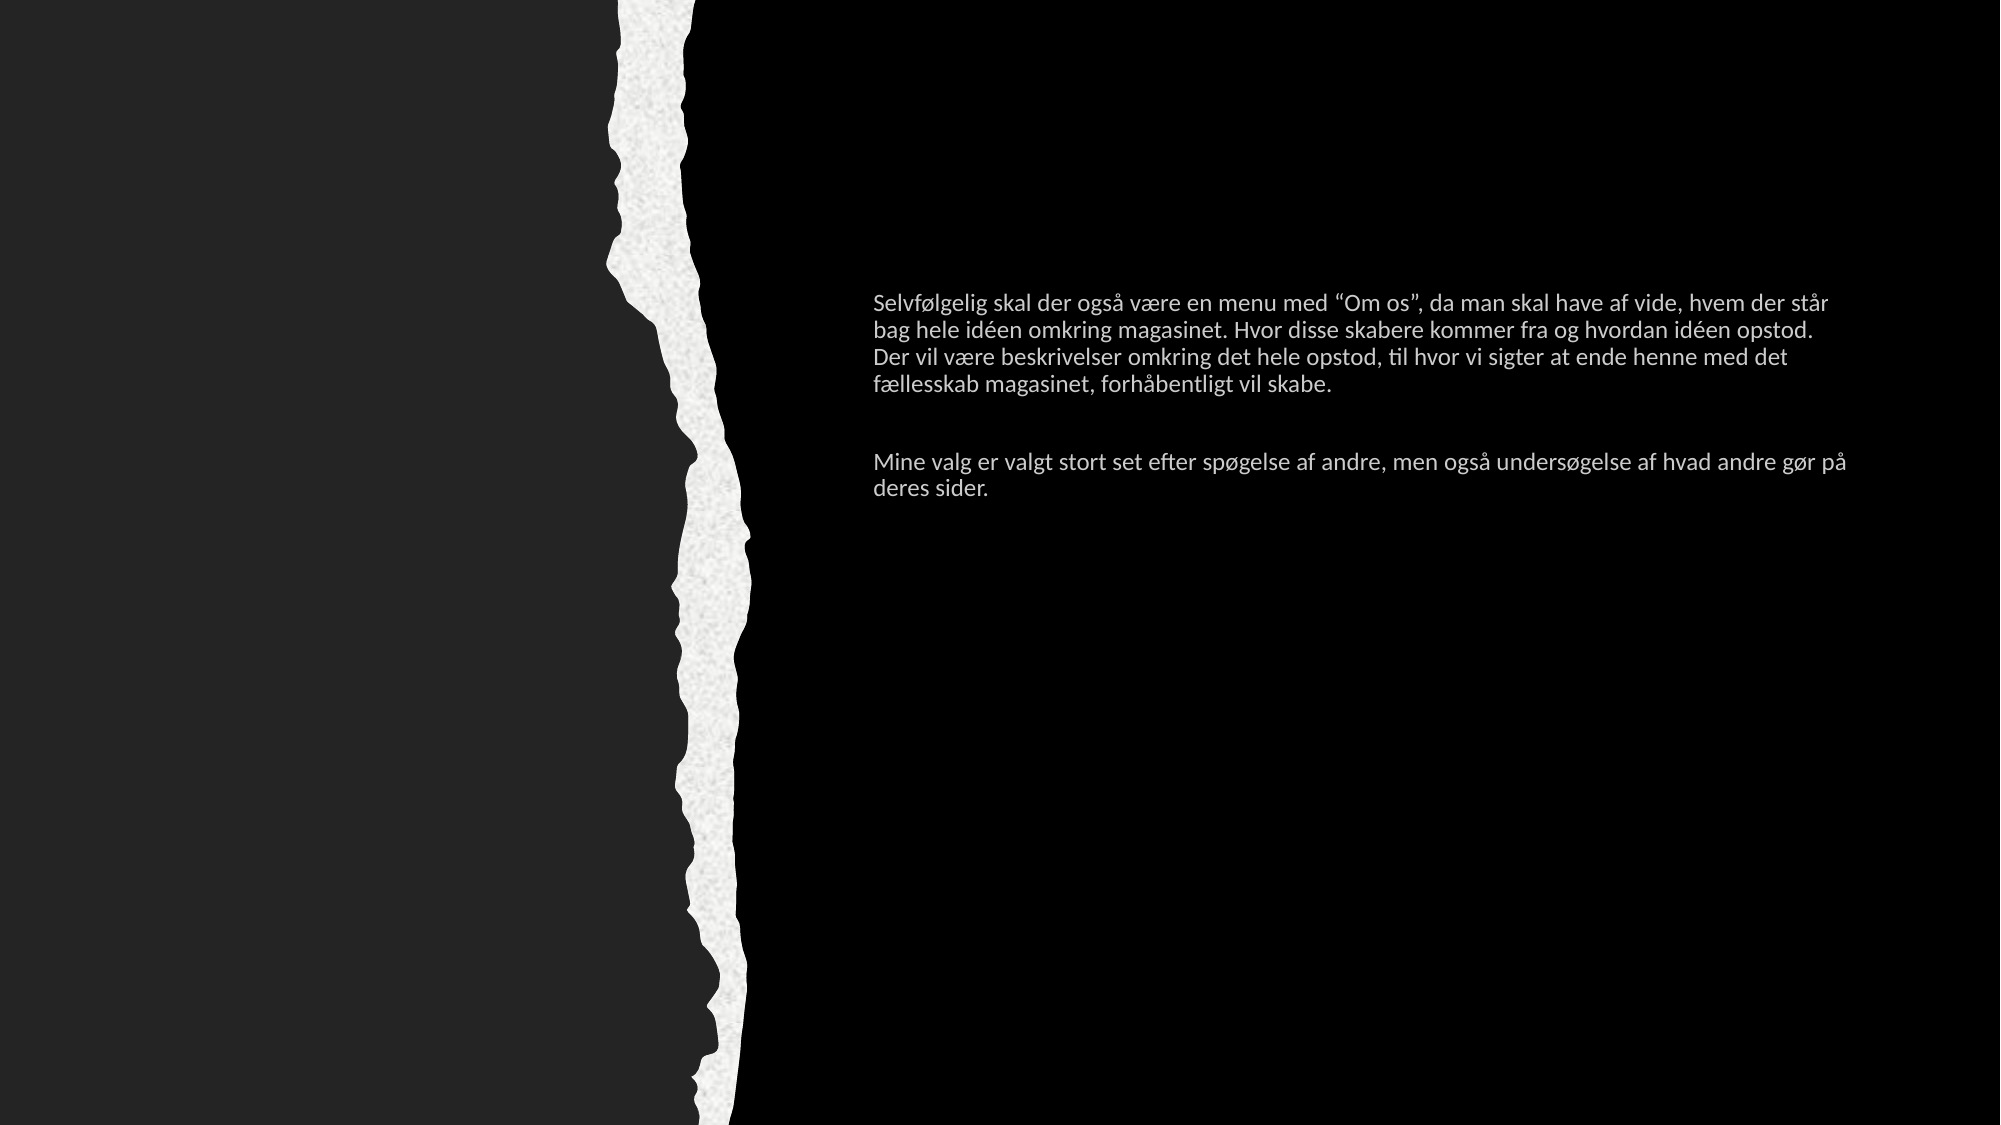

Selvfølgelig skal der også være en menu med “Om os”, da man skal have af vide, hvem der står bag hele idéen omkring magasinet. Hvor disse skabere kommer fra og hvordan idéen opstod. Der vil være beskrivelser omkring det hele opstod, til hvor vi sigter at ende henne med det fællesskab magasinet, forhåbentligt vil skabe.
Mine valg er valgt stort set efter spøgelse af andre, men også undersøgelse af hvad andre gør på deres sider.